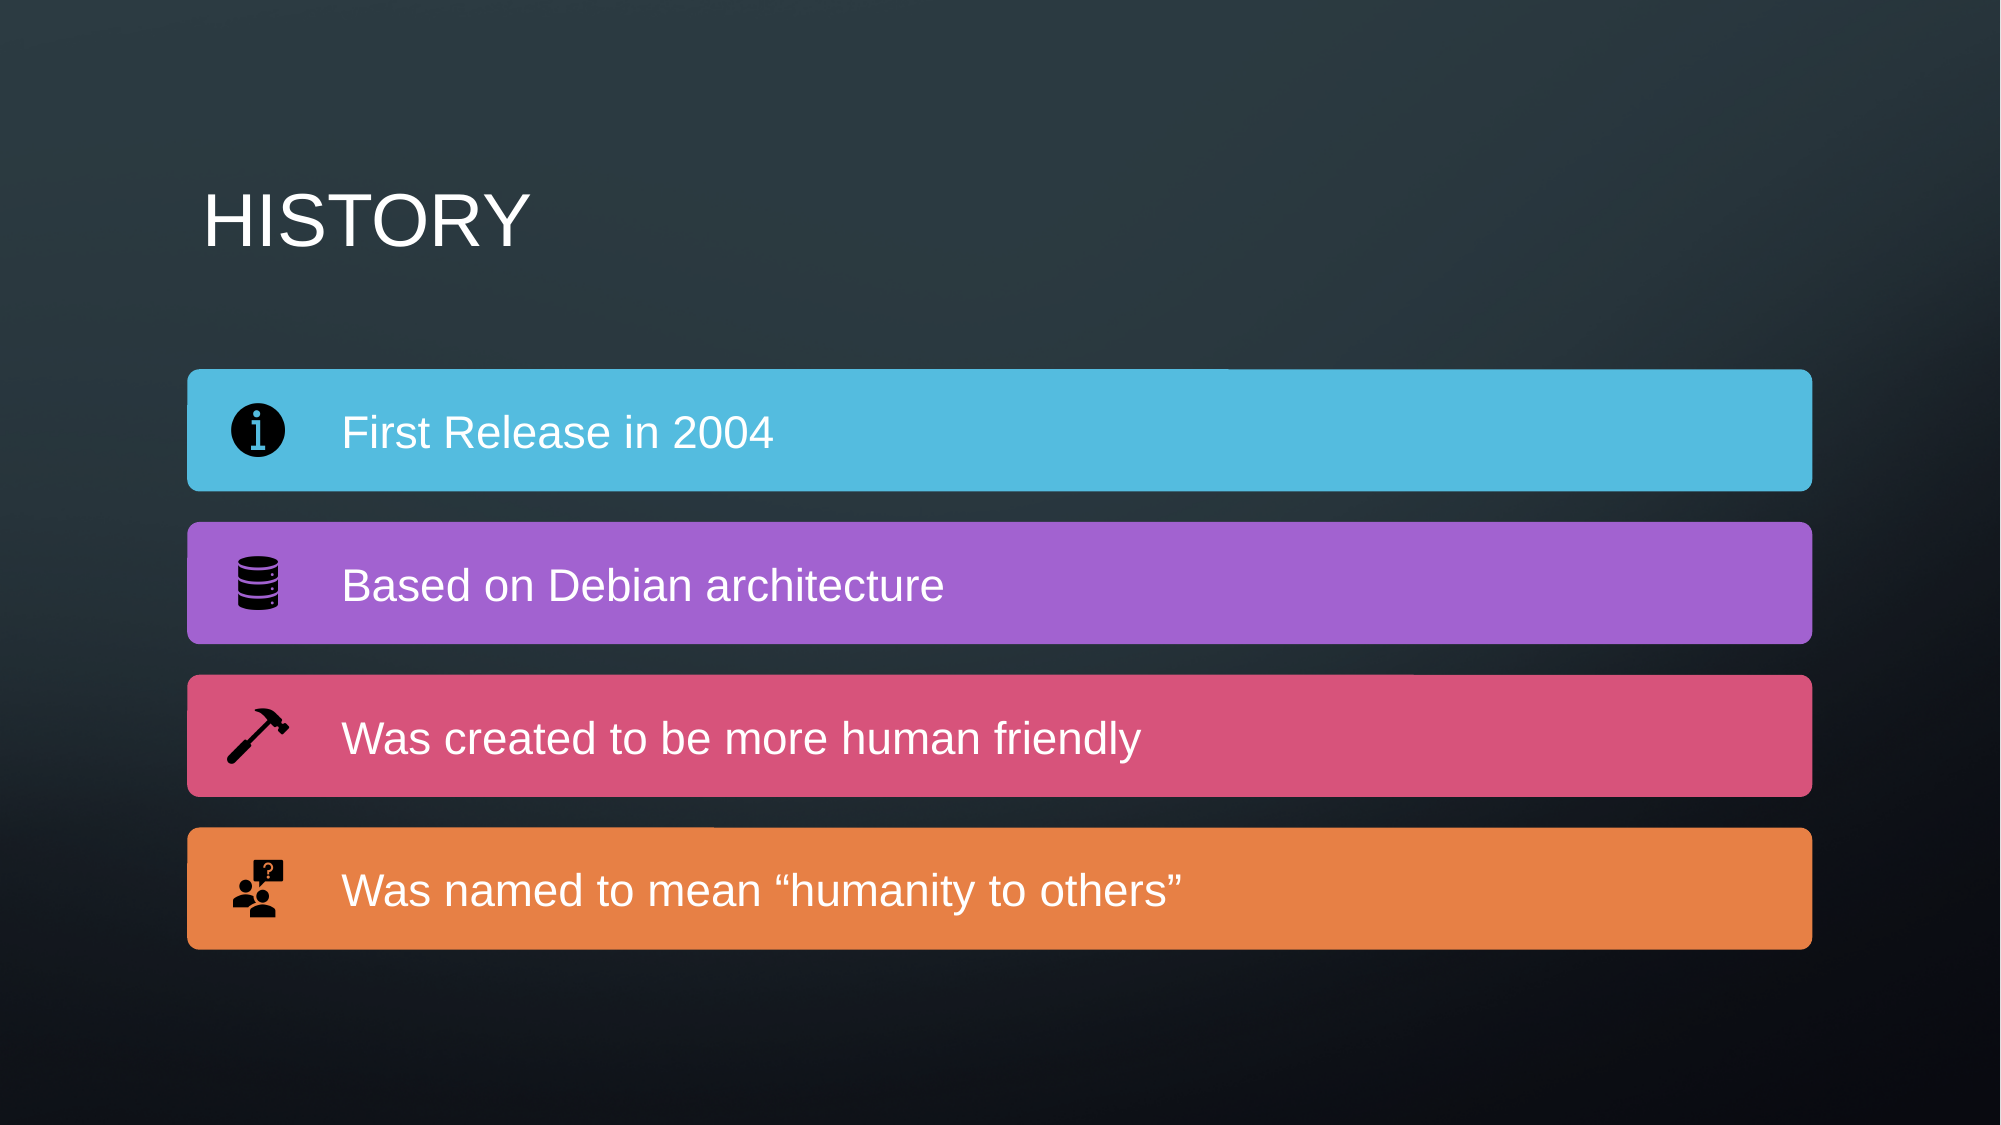

# History
First Release in 2004
Based on Debian architecture
Was created to be more human friendly
Was named to mean “humanity to others”